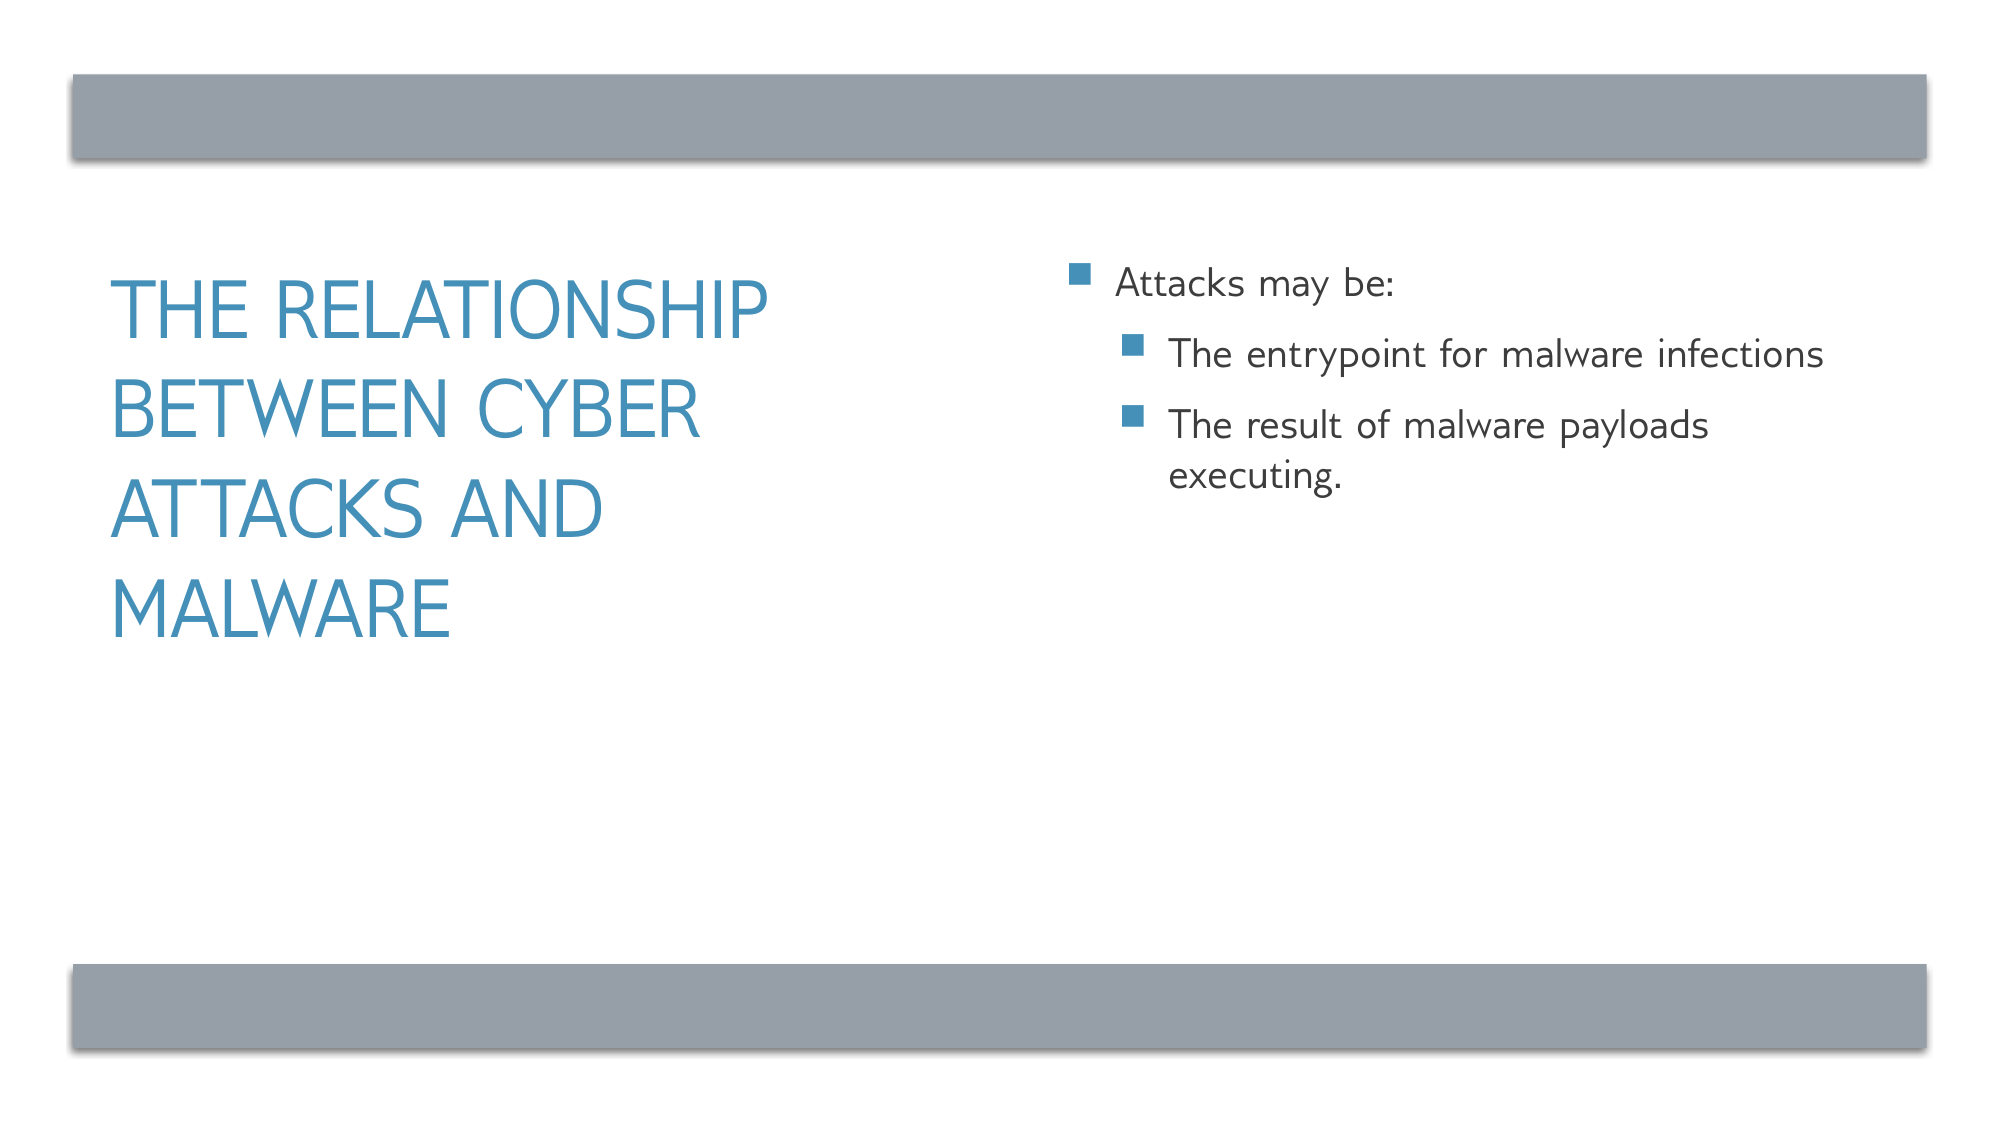

# The relationship between cyber attacks and malware
Attacks may be:
The entrypoint for malware infections
The result of malware payloads executing.